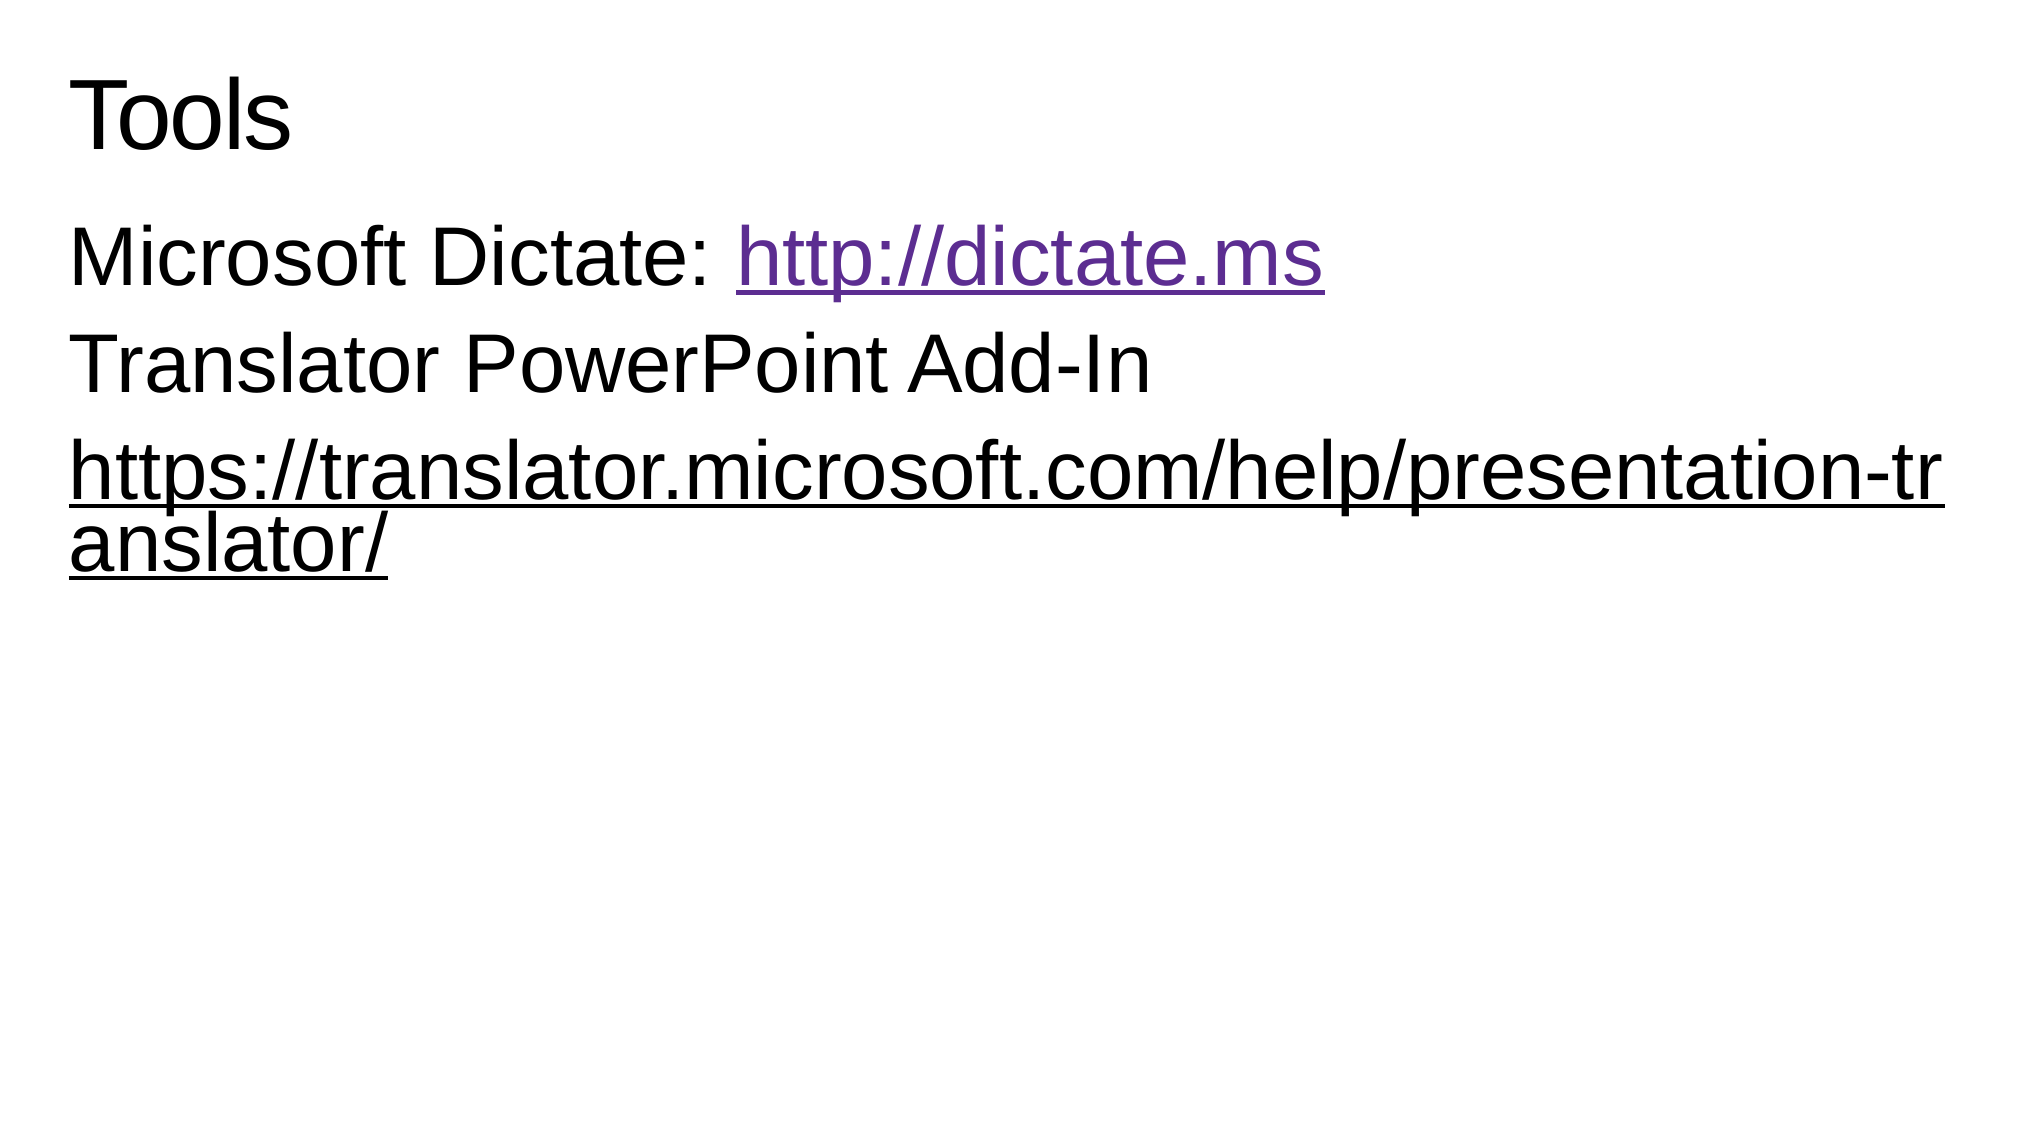

# Tools
Microsoft Dictate: http://dictate.ms
Translator PowerPoint Add-In
https://translator.microsoft.com/help/presentation-translator/